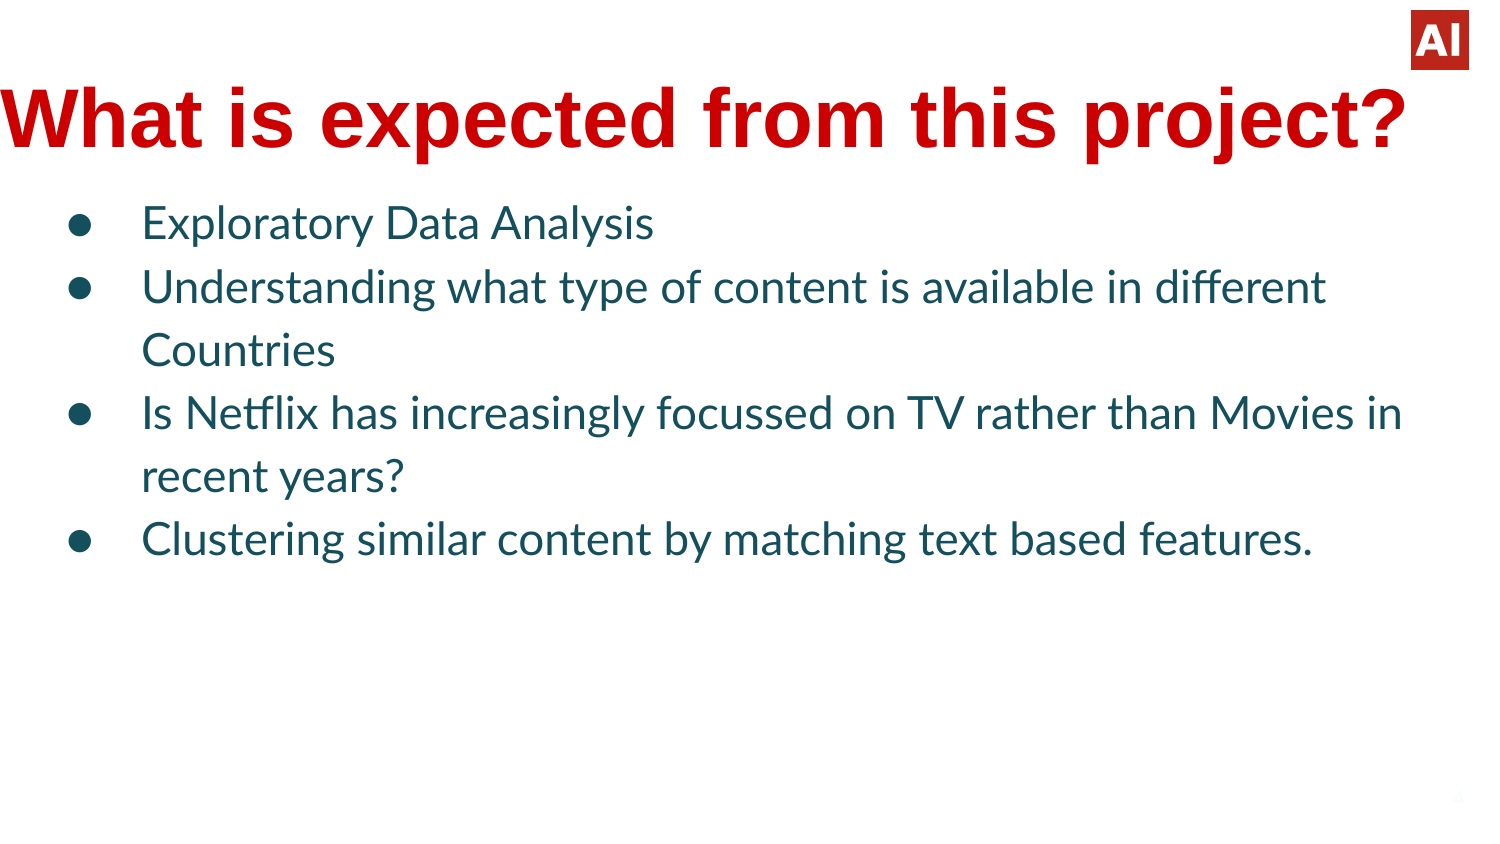

# What is expected from this project?
Exploratory Data Analysis
Understanding what type of content is available in different Countries
Is Netflix has increasingly focussed on TV rather than Movies in recent years?
Clustering similar content by matching text based features.
4